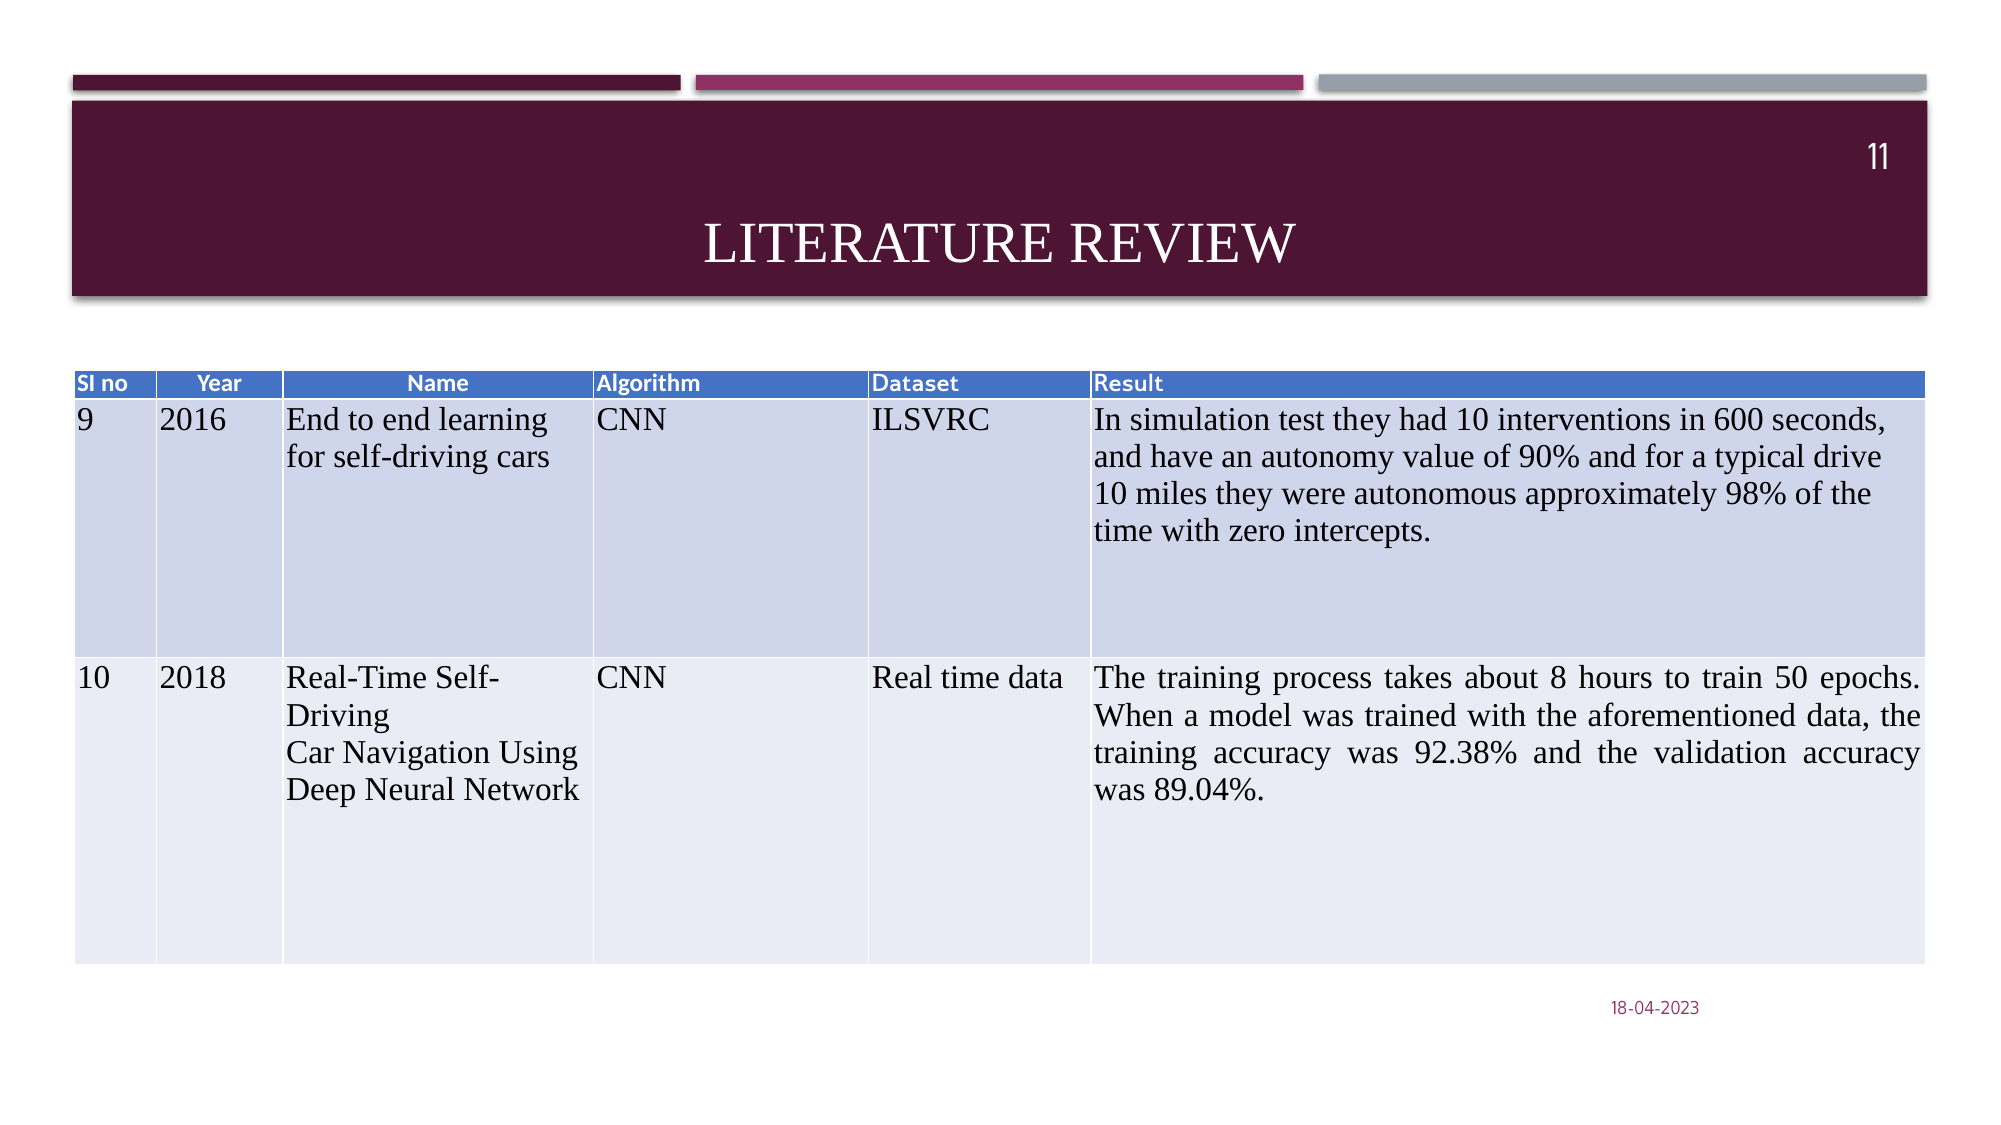

# literature review
11
| SI no​ | Year​ | Name​ | Algorithm​ | Dataset | Result |
| --- | --- | --- | --- | --- | --- |
| 9 | 2016 | End to end learning for self-driving cars | CNN | ILSVRC | In simulation test they had 10 interventions in 600 seconds, and have an autonomy value of 90% and for a typical drive 10 miles they were autonomous approximately 98% of the time with zero intercepts. |
| 10 | 2018 | Real-Time Self-Driving Car Navigation Using Deep Neural Network | CNN | Real time data | The training process takes about 8 hours to train 50 epochs. When a model was trained with the aforementioned data, the training accuracy was 92.38% and the validation accuracy was 89.04%. |
18-04-2023